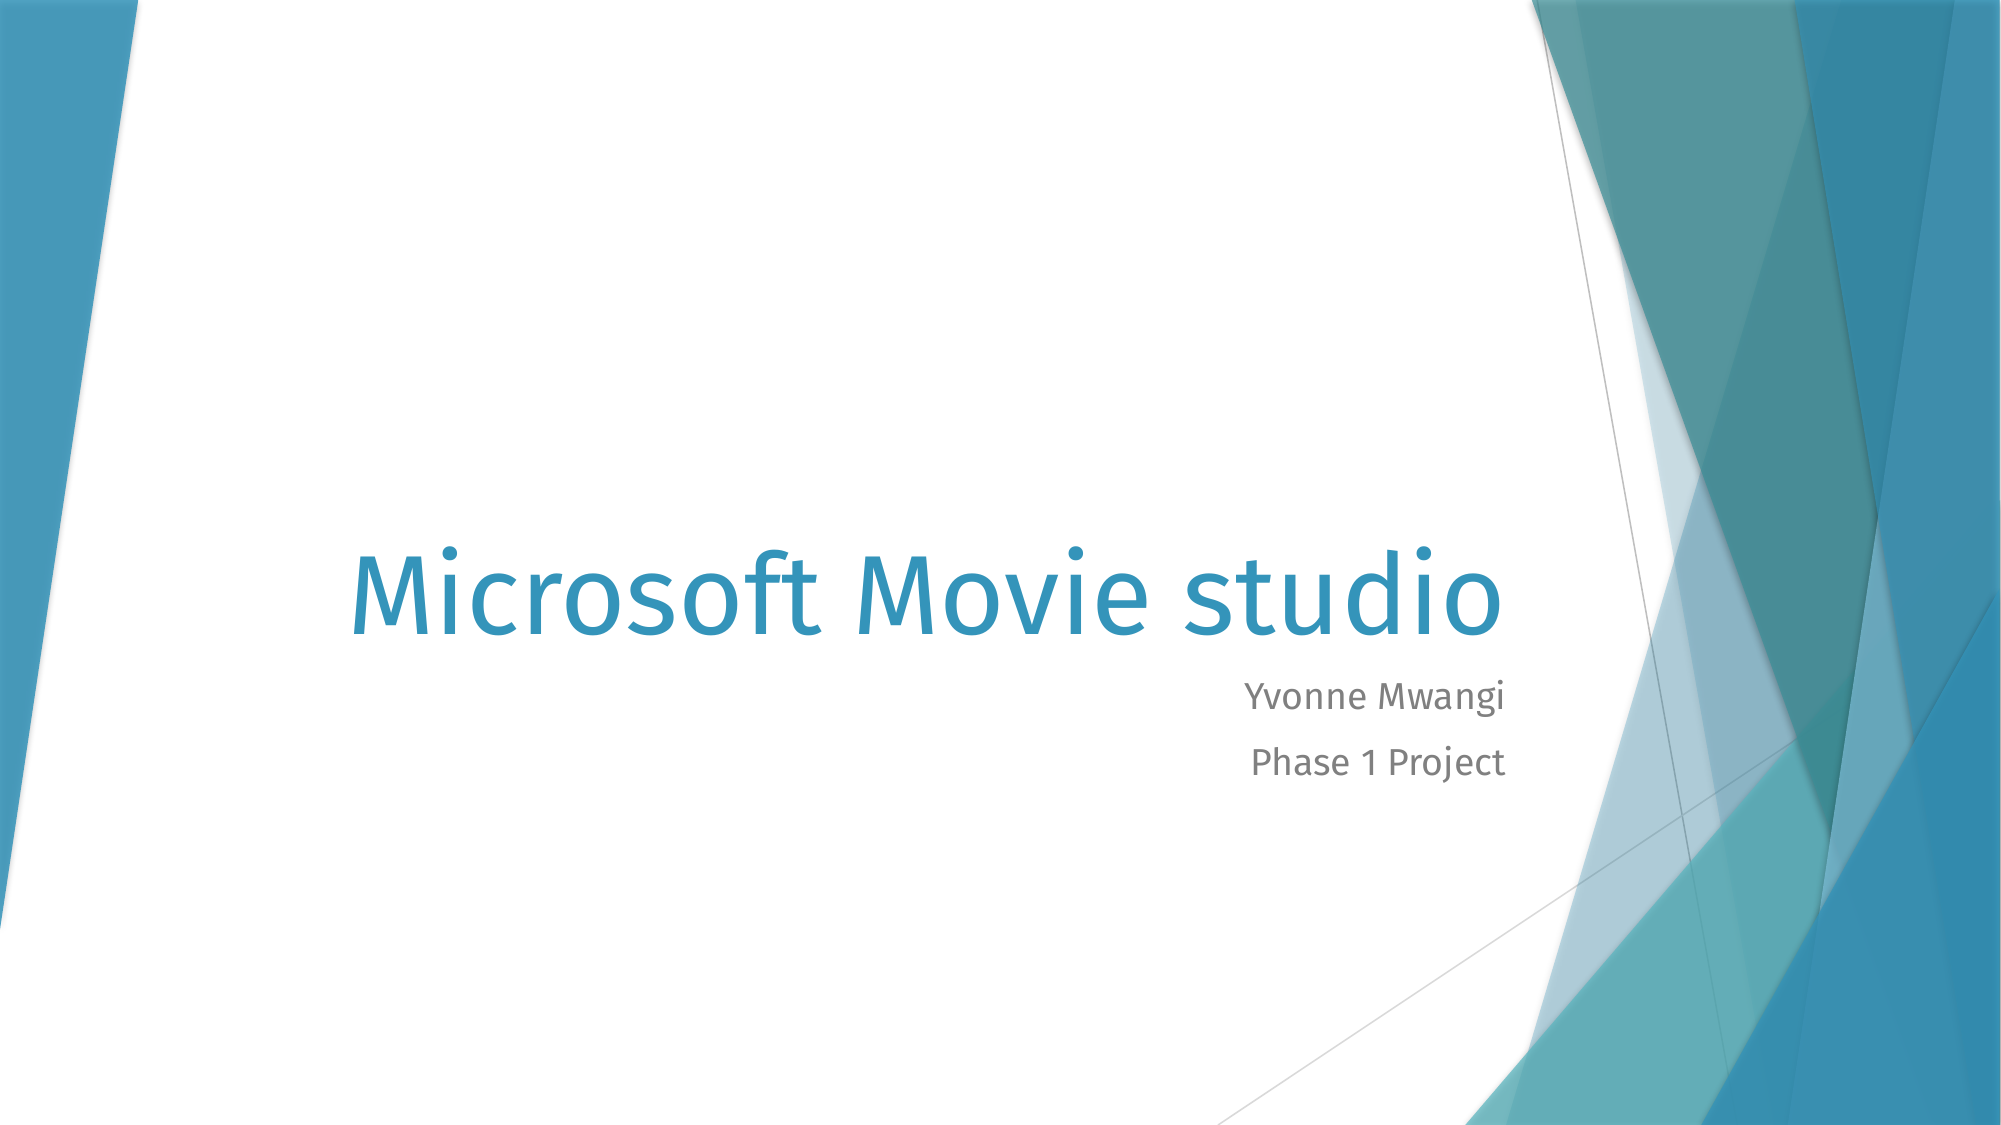

# Microsoft Movie studio
Yvonne Mwangi
Phase 1 Project